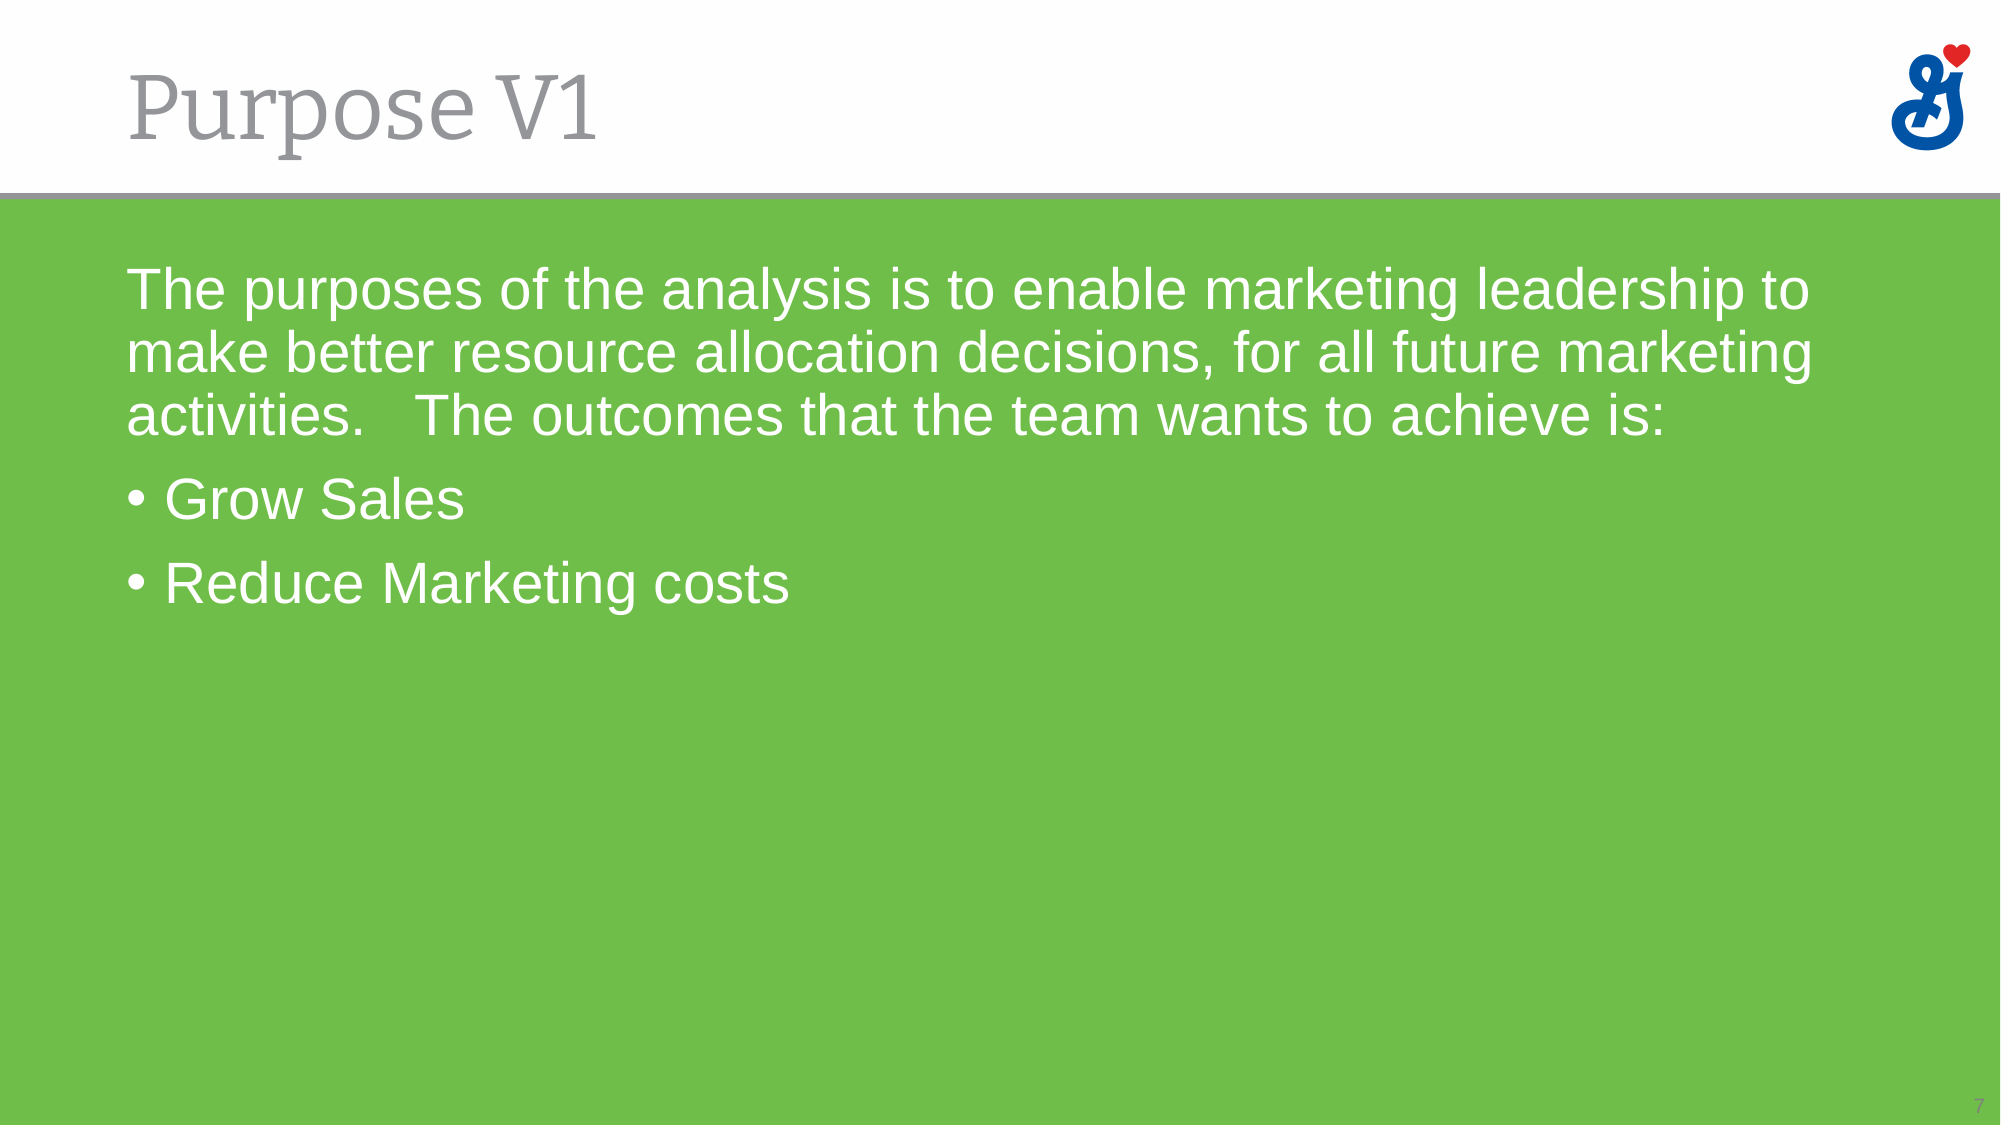

# Purpose V1
The purposes of the analysis is to enable marketing leadership to make better resource allocation decisions, for all future marketing activities.   The outcomes that the team wants to achieve is:
Grow Sales
Reduce Marketing costs